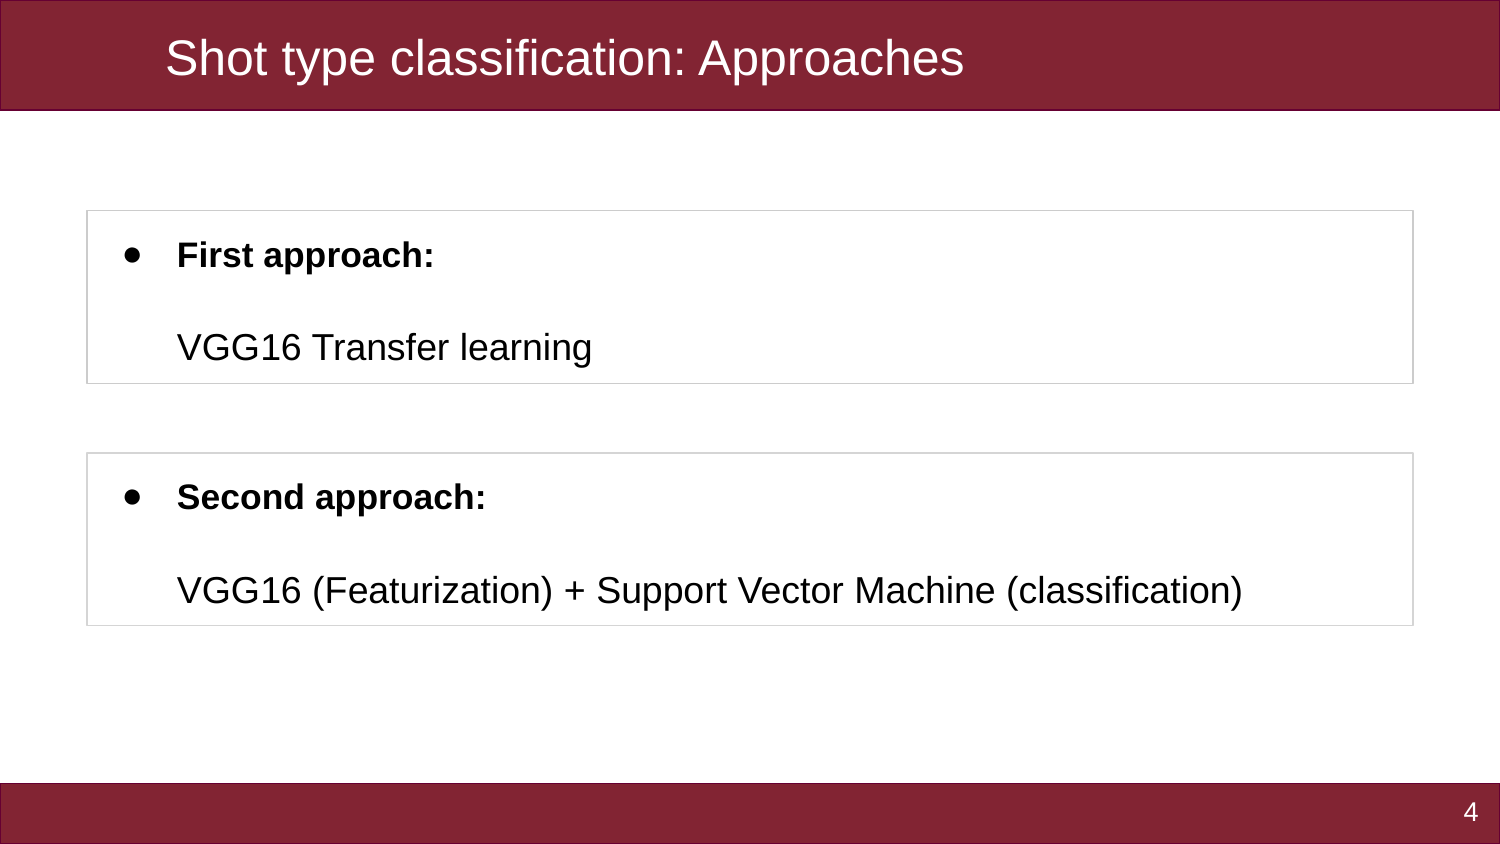

Shot type classification: Approaches
First approach:

VGG16 Transfer learning
Second approach:

VGG16 (Featurization) + Support Vector Machine (classification)
4